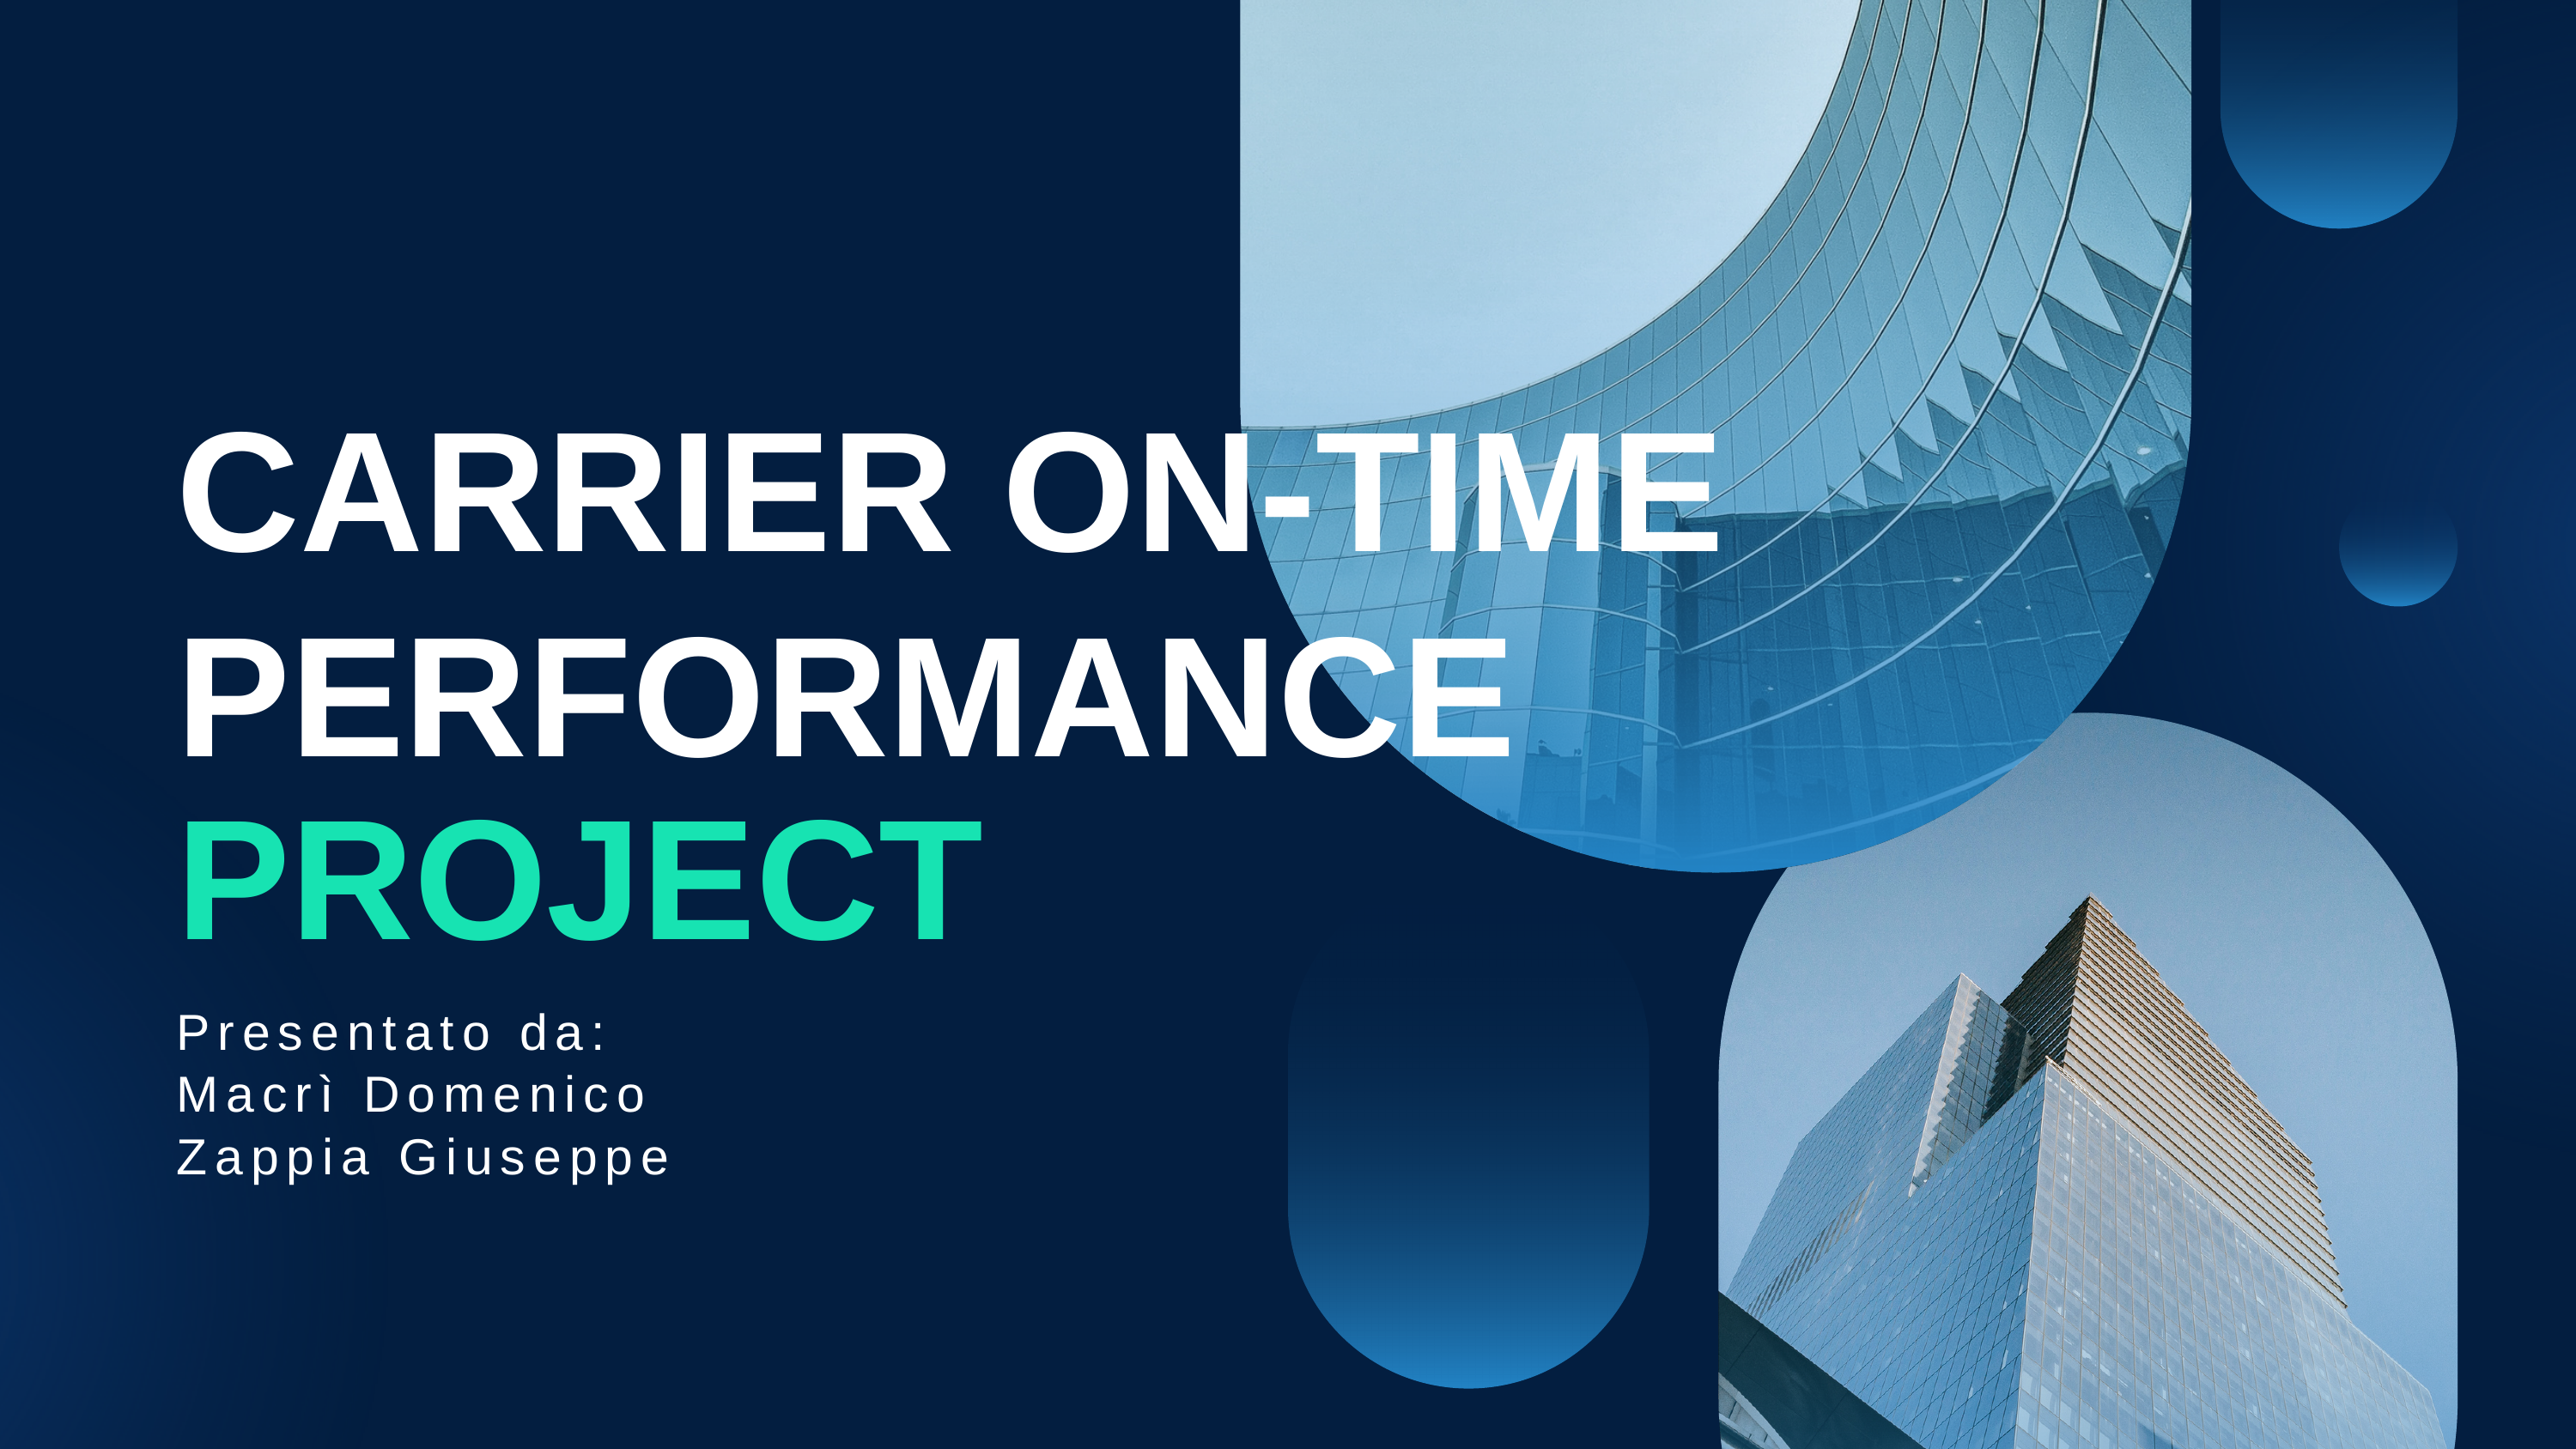

CARRIER ON-TIME PERFORMANCE

PROJECT

Presentato da:
Macrì Domenico
Zappia Giuseppe